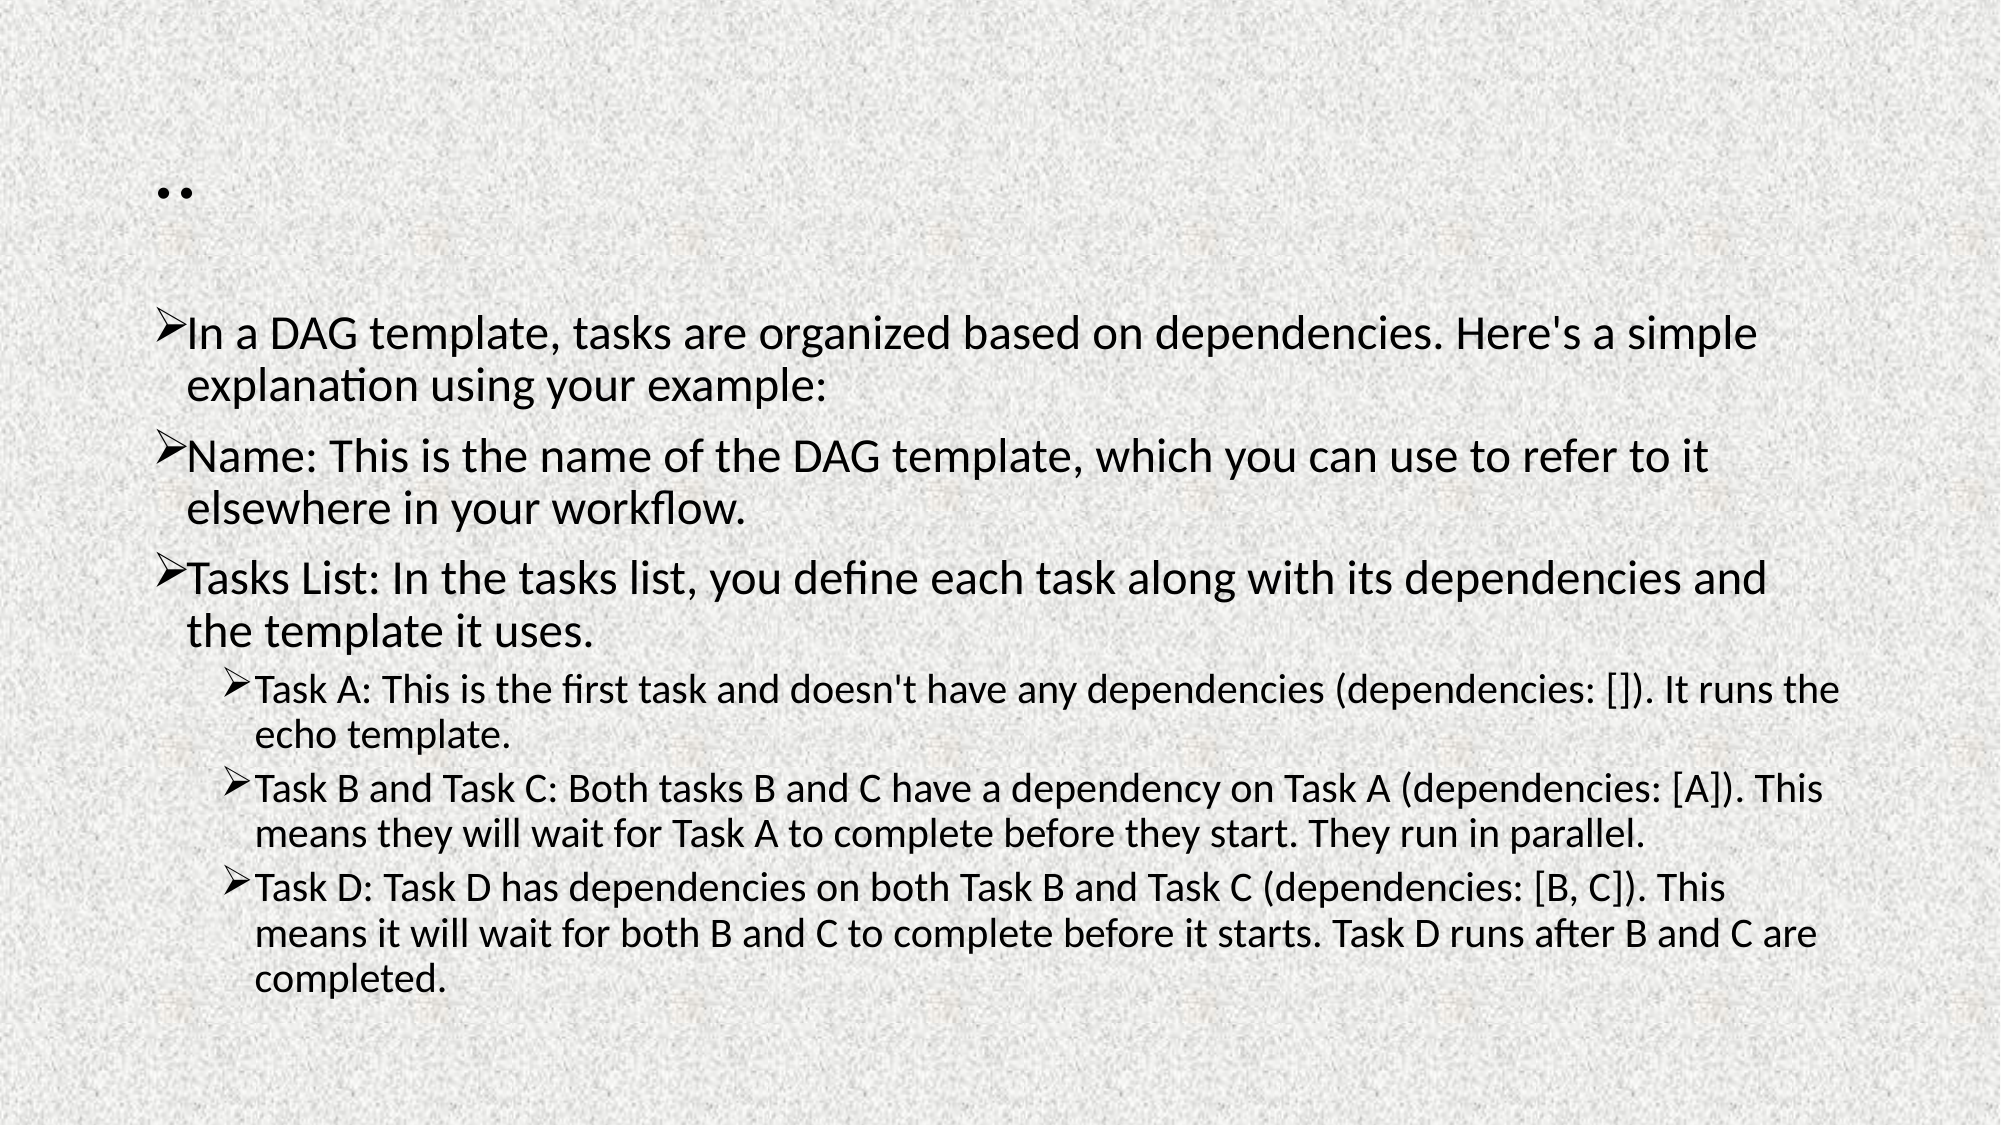

# ..
In a DAG template, tasks are organized based on dependencies. Here's a simple explanation using your example:
Name: This is the name of the DAG template, which you can use to refer to it elsewhere in your workflow.
Tasks List: In the tasks list, you define each task along with its dependencies and the template it uses.
Task A: This is the first task and doesn't have any dependencies (dependencies: []). It runs the echo template.
Task B and Task C: Both tasks B and C have a dependency on Task A (dependencies: [A]). This means they will wait for Task A to complete before they start. They run in parallel.
Task D: Task D has dependencies on both Task B and Task C (dependencies: [B, C]). This means it will wait for both B and C to complete before it starts. Task D runs after B and C are completed.